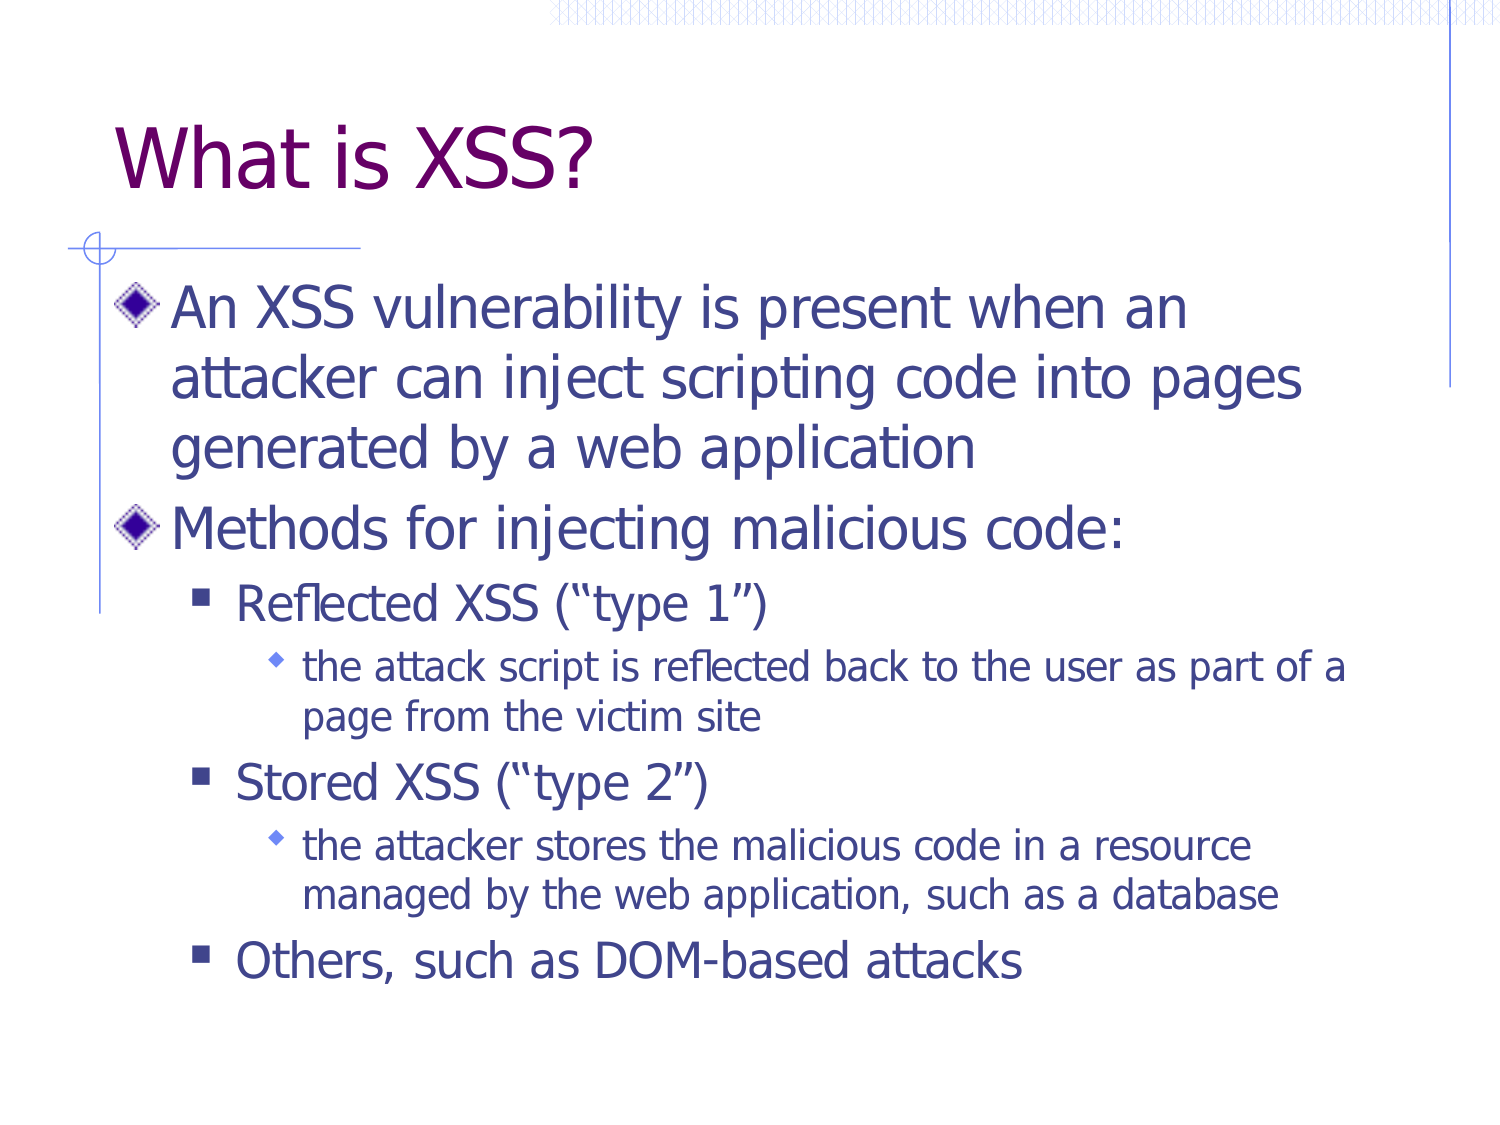

# What is XSS?
An XSS vulnerability is present when an attacker can inject scripting code into pages generated by a web application
Methods for injecting malicious code:
Reflected XSS (“type 1”)
the attack script is reflected back to the user as part of a page from the victim site
Stored XSS (“type 2”)
the attacker stores the malicious code in a resource managed by the web application, such as a database
Others, such as DOM-based attacks